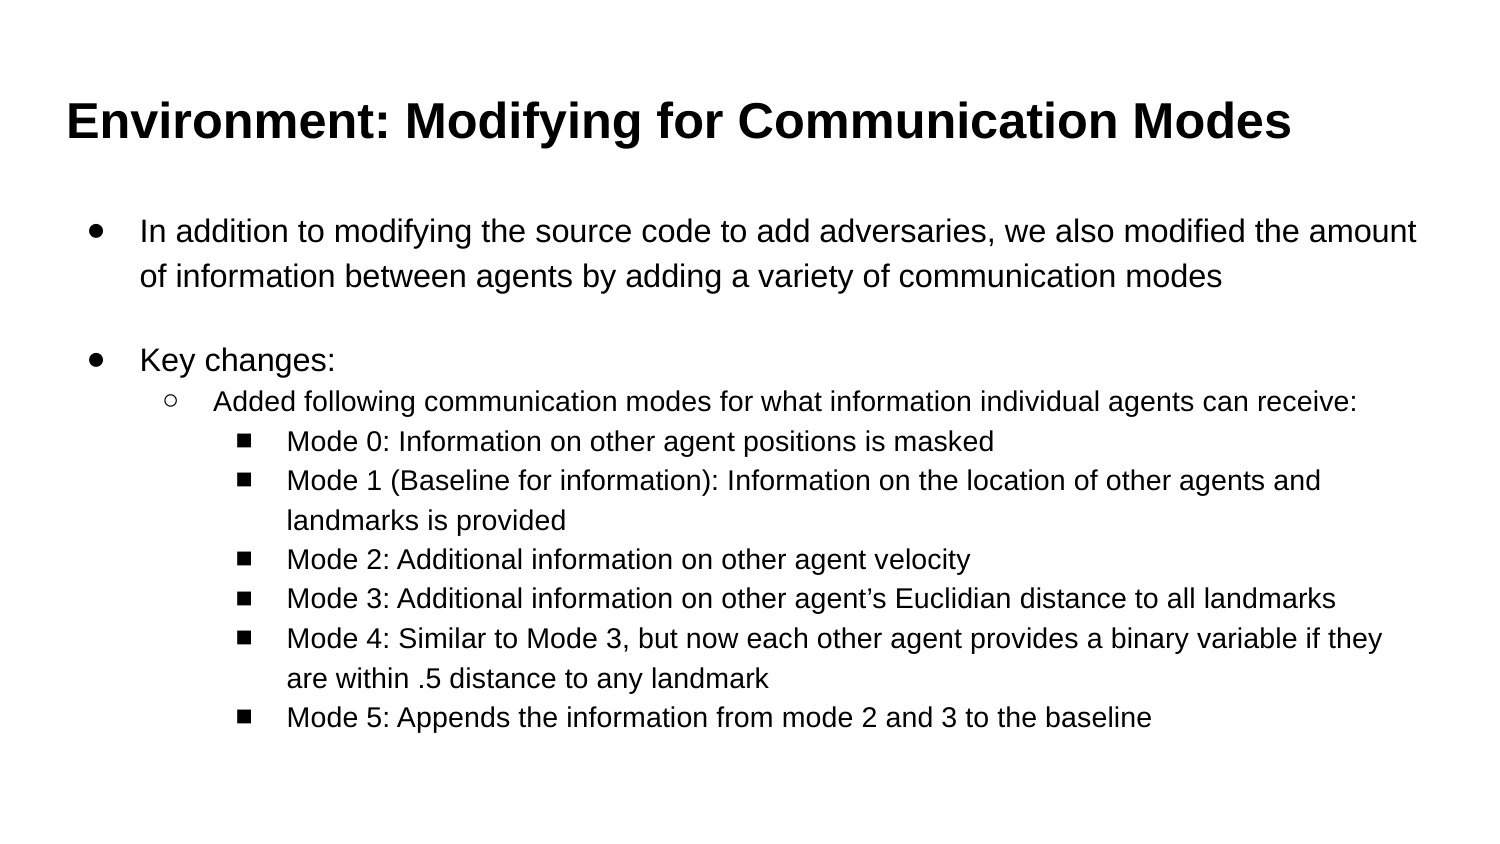

# Environment: Modifying for Communication Modes
In addition to modifying the source code to add adversaries, we also modified the amount of information between agents by adding a variety of communication modes
Key changes:
Added following communication modes for what information individual agents can receive:
Mode 0: Information on other agent positions is masked
Mode 1 (Baseline for information): Information on the location of other agents and landmarks is provided
Mode 2: Additional information on other agent velocity
Mode 3: Additional information on other agent’s Euclidian distance to all landmarks
Mode 4: Similar to Mode 3, but now each other agent provides a binary variable if they are within .5 distance to any landmark
Mode 5: Appends the information from mode 2 and 3 to the baseline